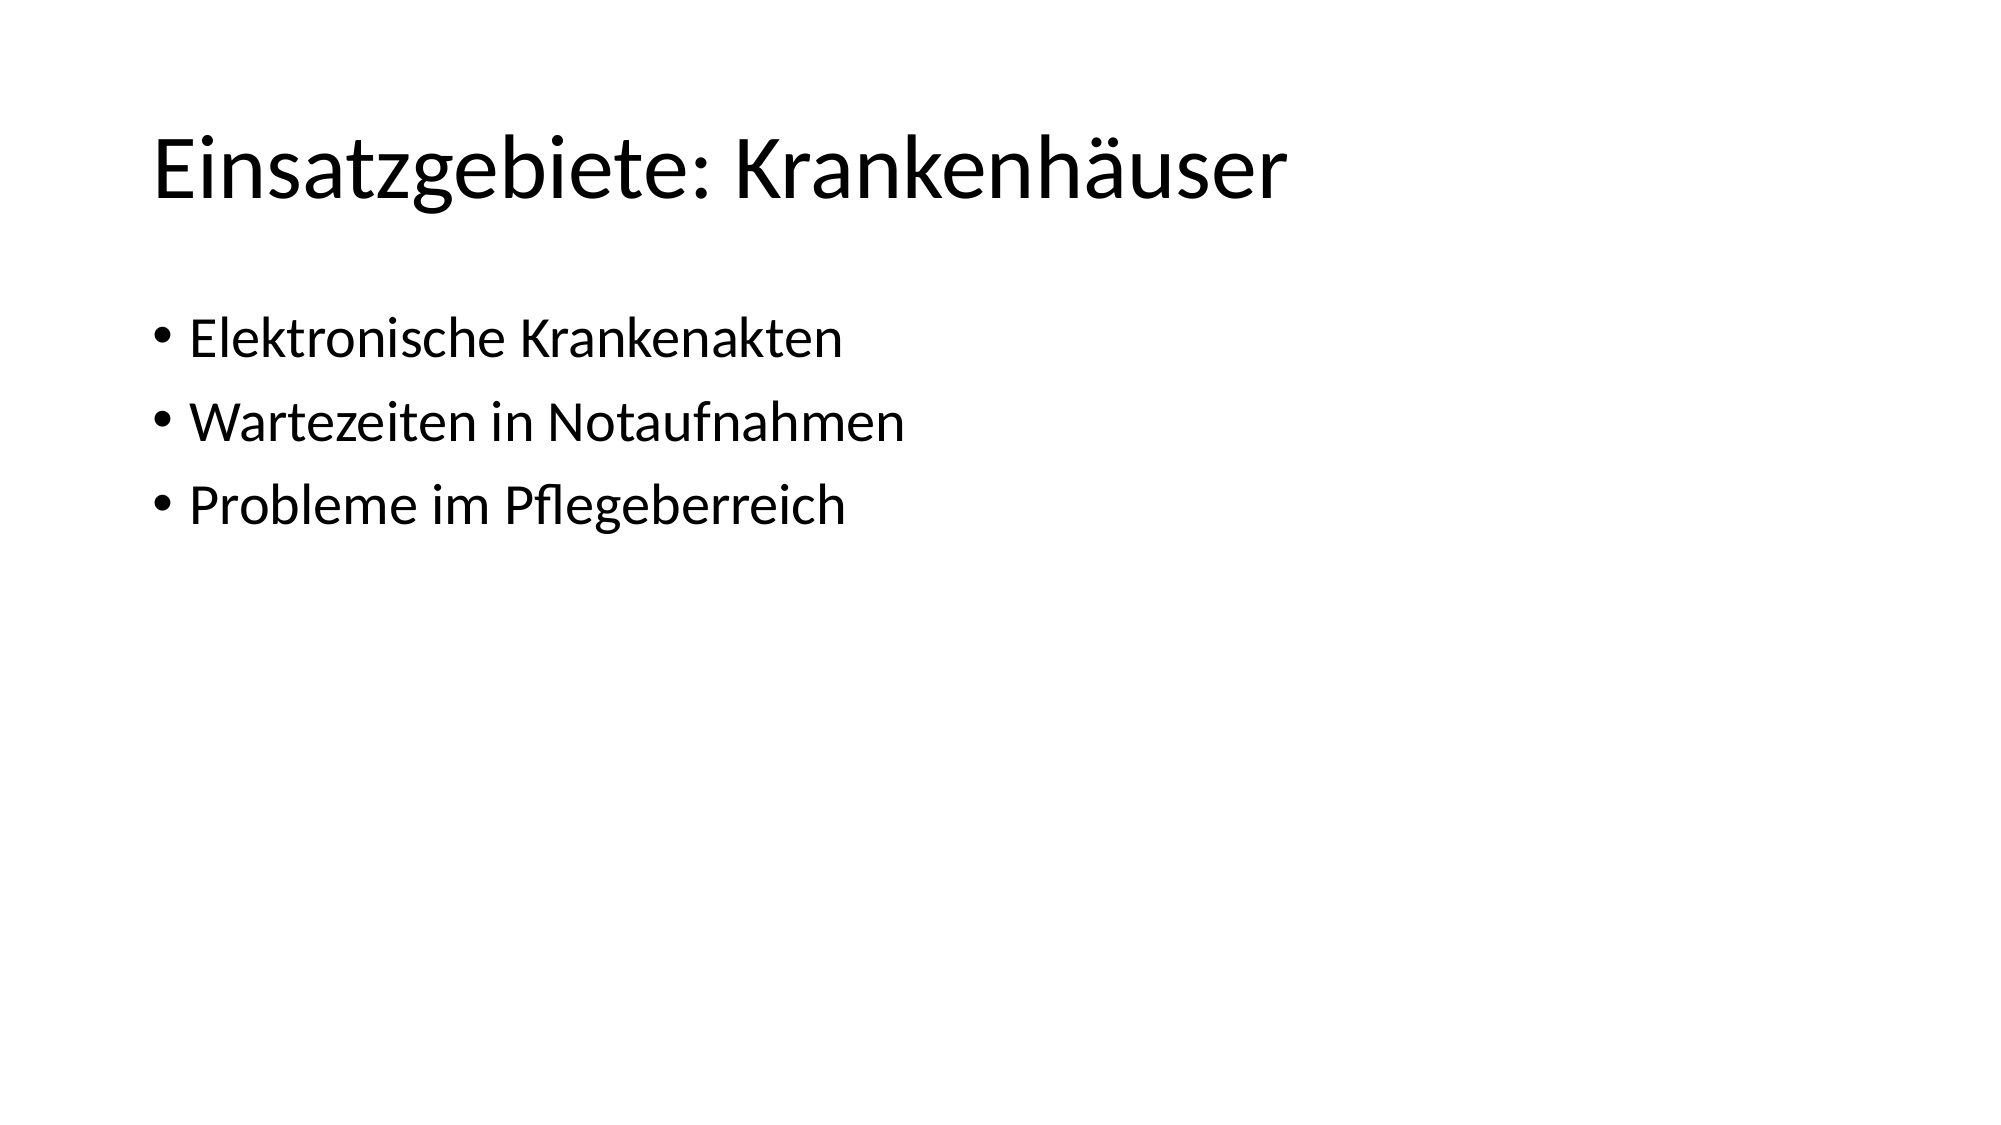

# Einsatzgebiete: Krankenhäuser
Elektronische Krankenakten
Wartezeiten in Notaufnahmen
Probleme im Pflegeberreich